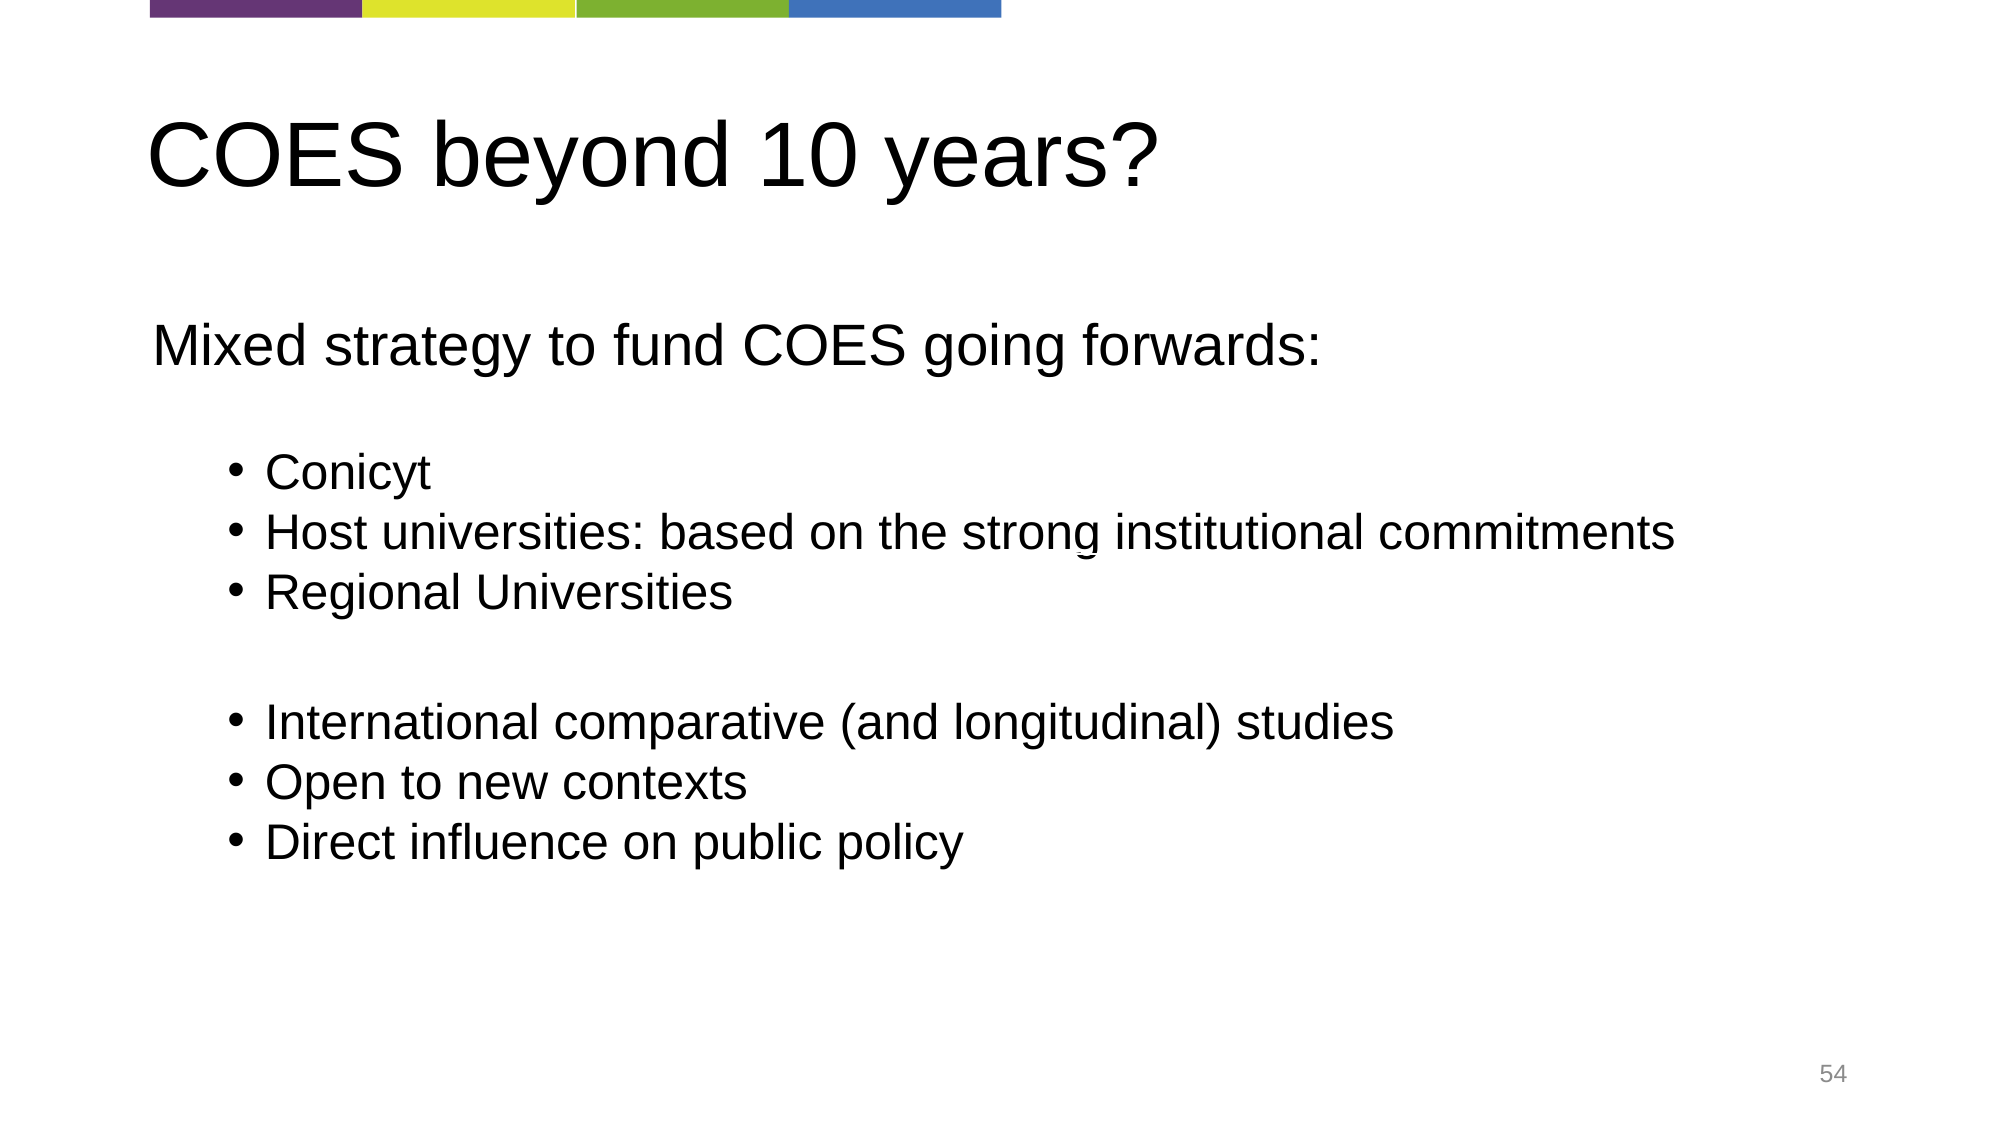

COES beyond 10 years?

Mixed strategy to fund COES going forwards:

Conicyt
Host universities: based on the strong institutional commitments
Regional Universities

International comparative (and longitudinal) studies
Open to new contexts
Direct influence on public policy
54